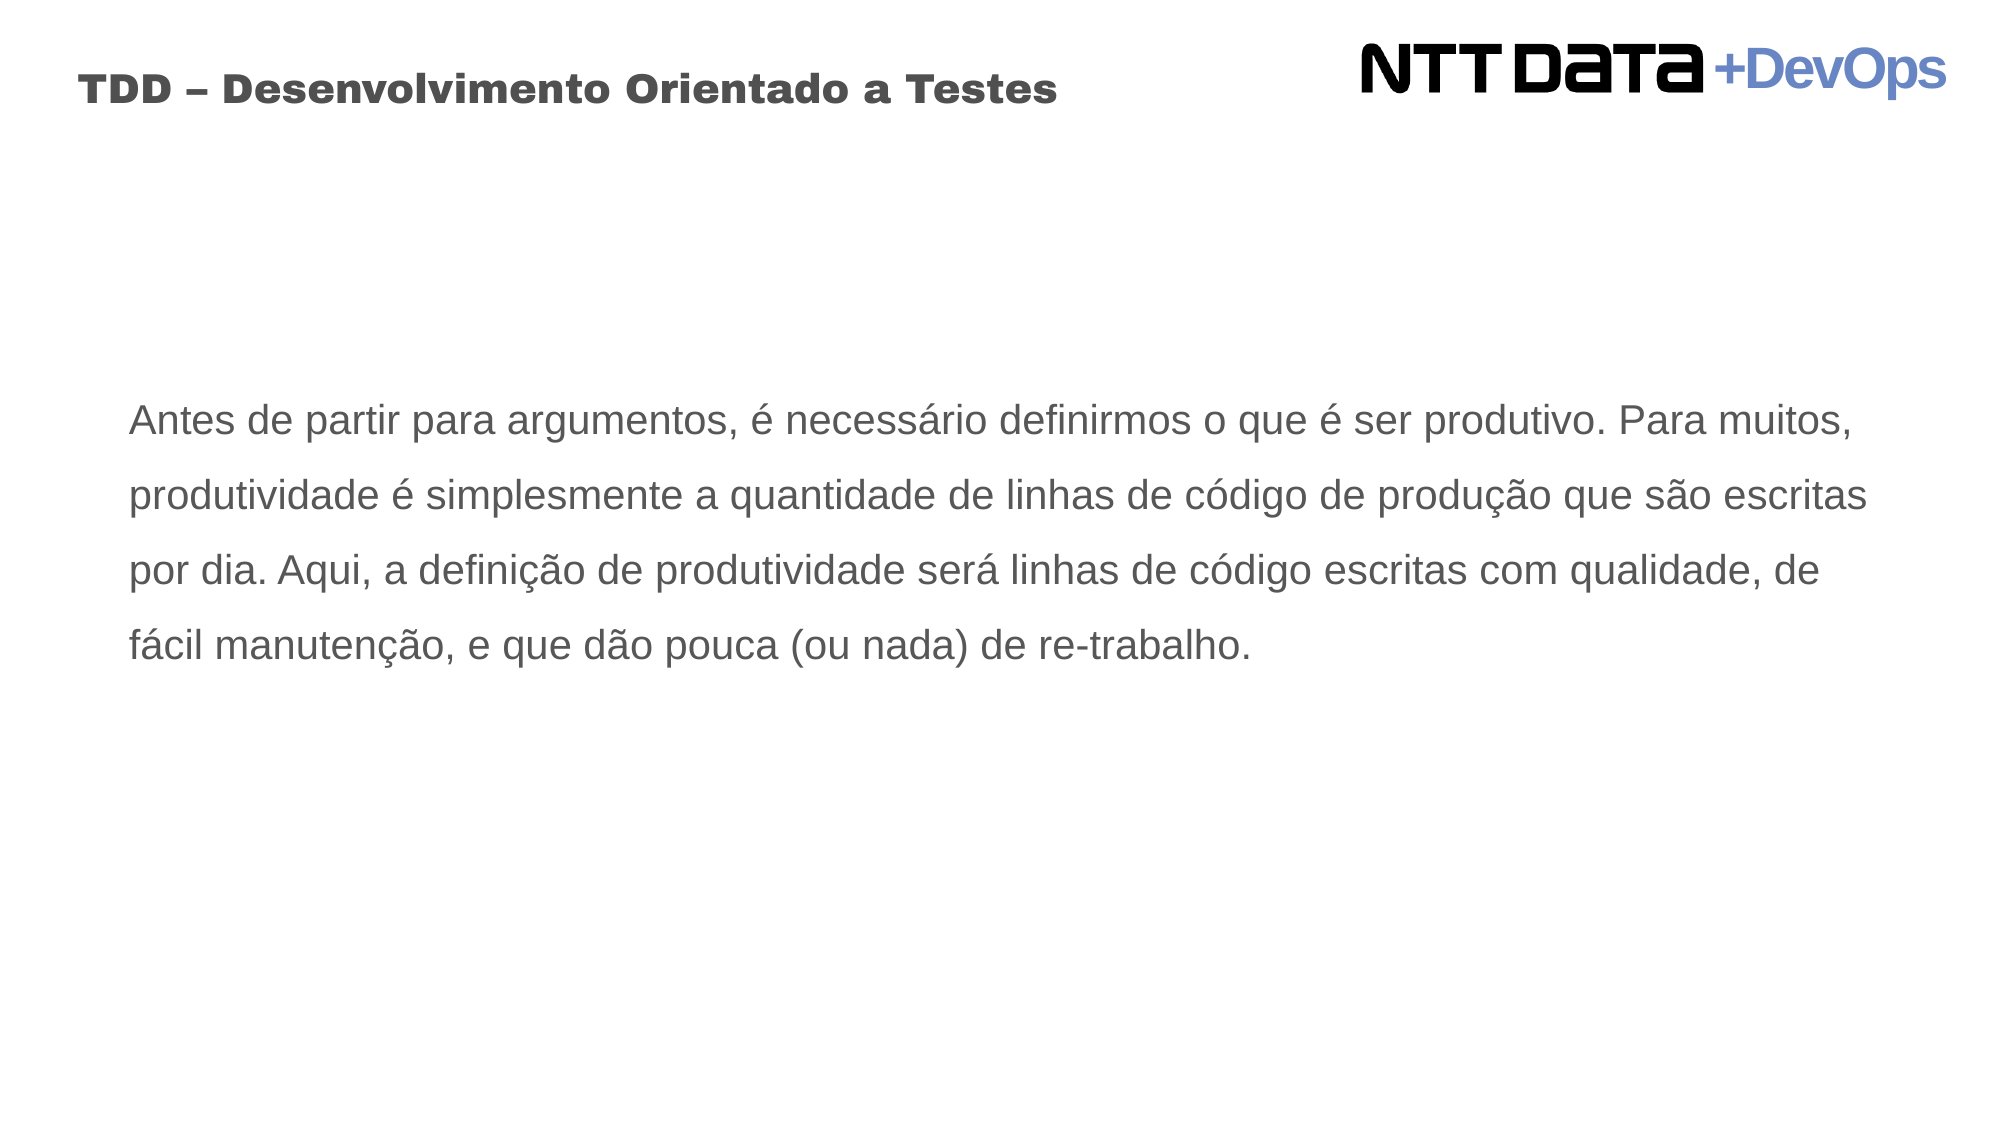

TDD – Desenvolvimento Orientado a Testes
Antes de partir para argumentos, é necessário definirmos o que é ser produtivo. Para muitos, produtividade é simplesmente a quantidade de linhas de código de produção que são escritas por dia. Aqui, a definição de produtividade será linhas de código escritas com qualidade, de fácil manutenção, e que dão pouca (ou nada) de re-trabalho.